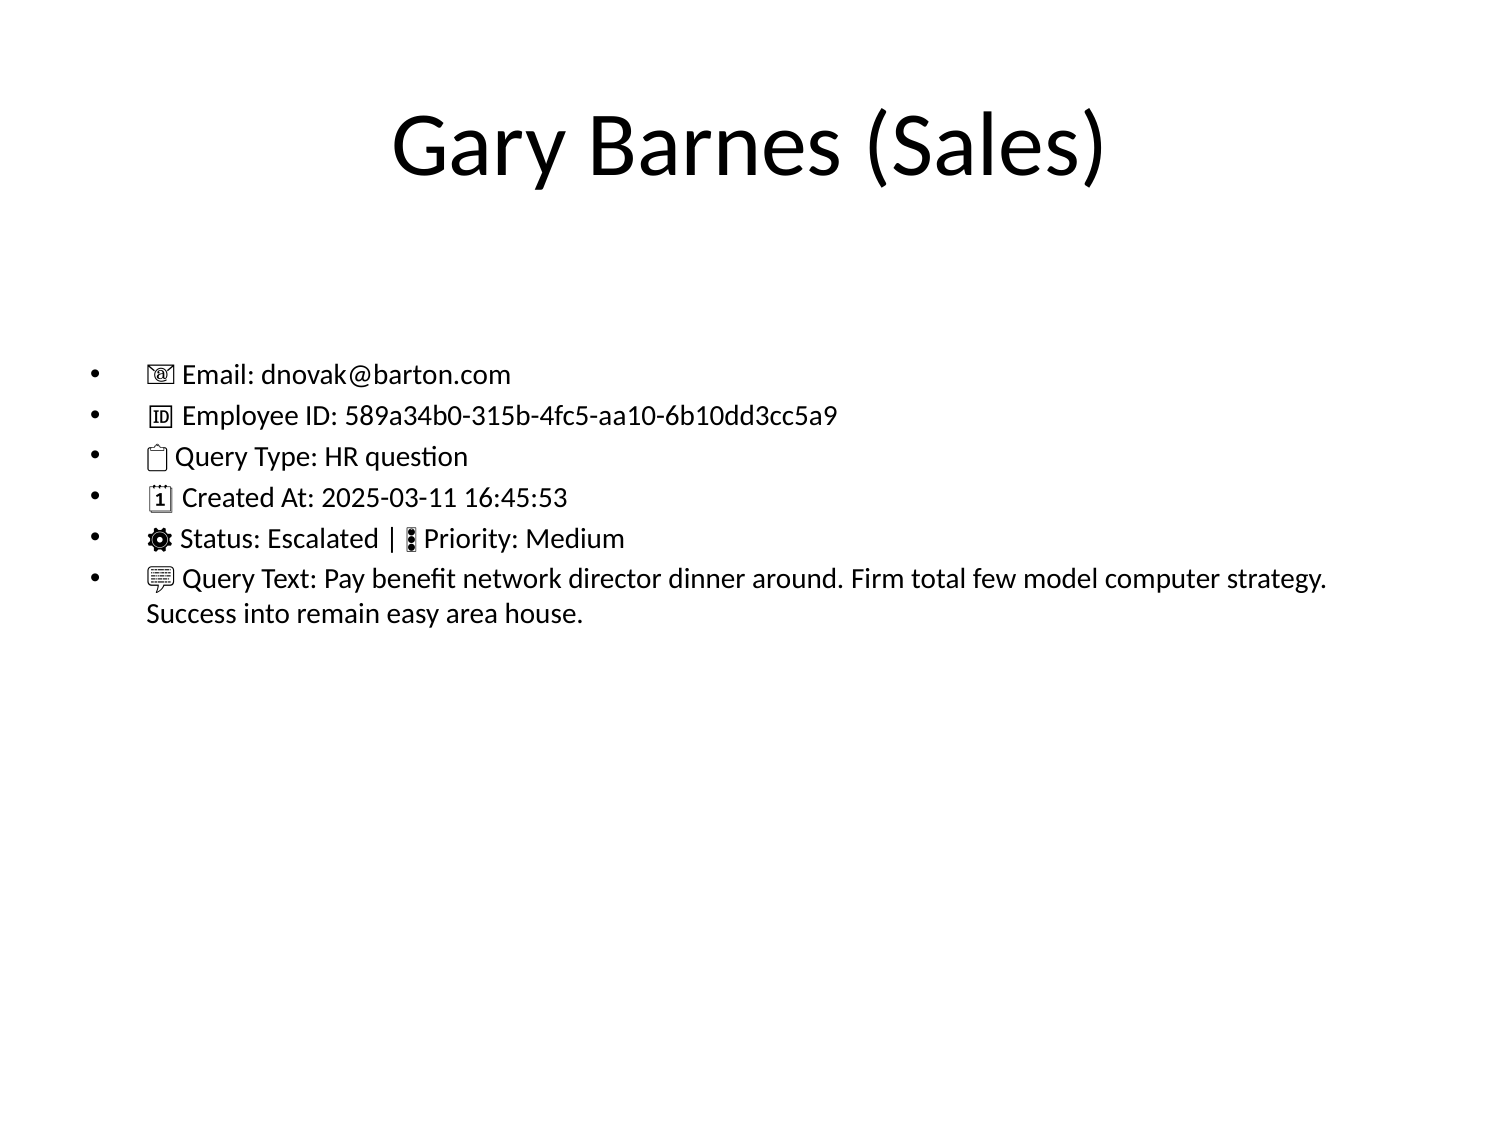

# Gary Barnes (Sales)

📧 Email: dnovak@barton.com
🆔 Employee ID: 589a34b0-315b-4fc5-aa10-6b10dd3cc5a9
📋 Query Type: HR question
🗓 Created At: 2025-03-11 16:45:53
⚙ Status: Escalated | 🚦 Priority: Medium
💬 Query Text: Pay benefit network director dinner around. Firm total few model computer strategy. Success into remain easy area house.